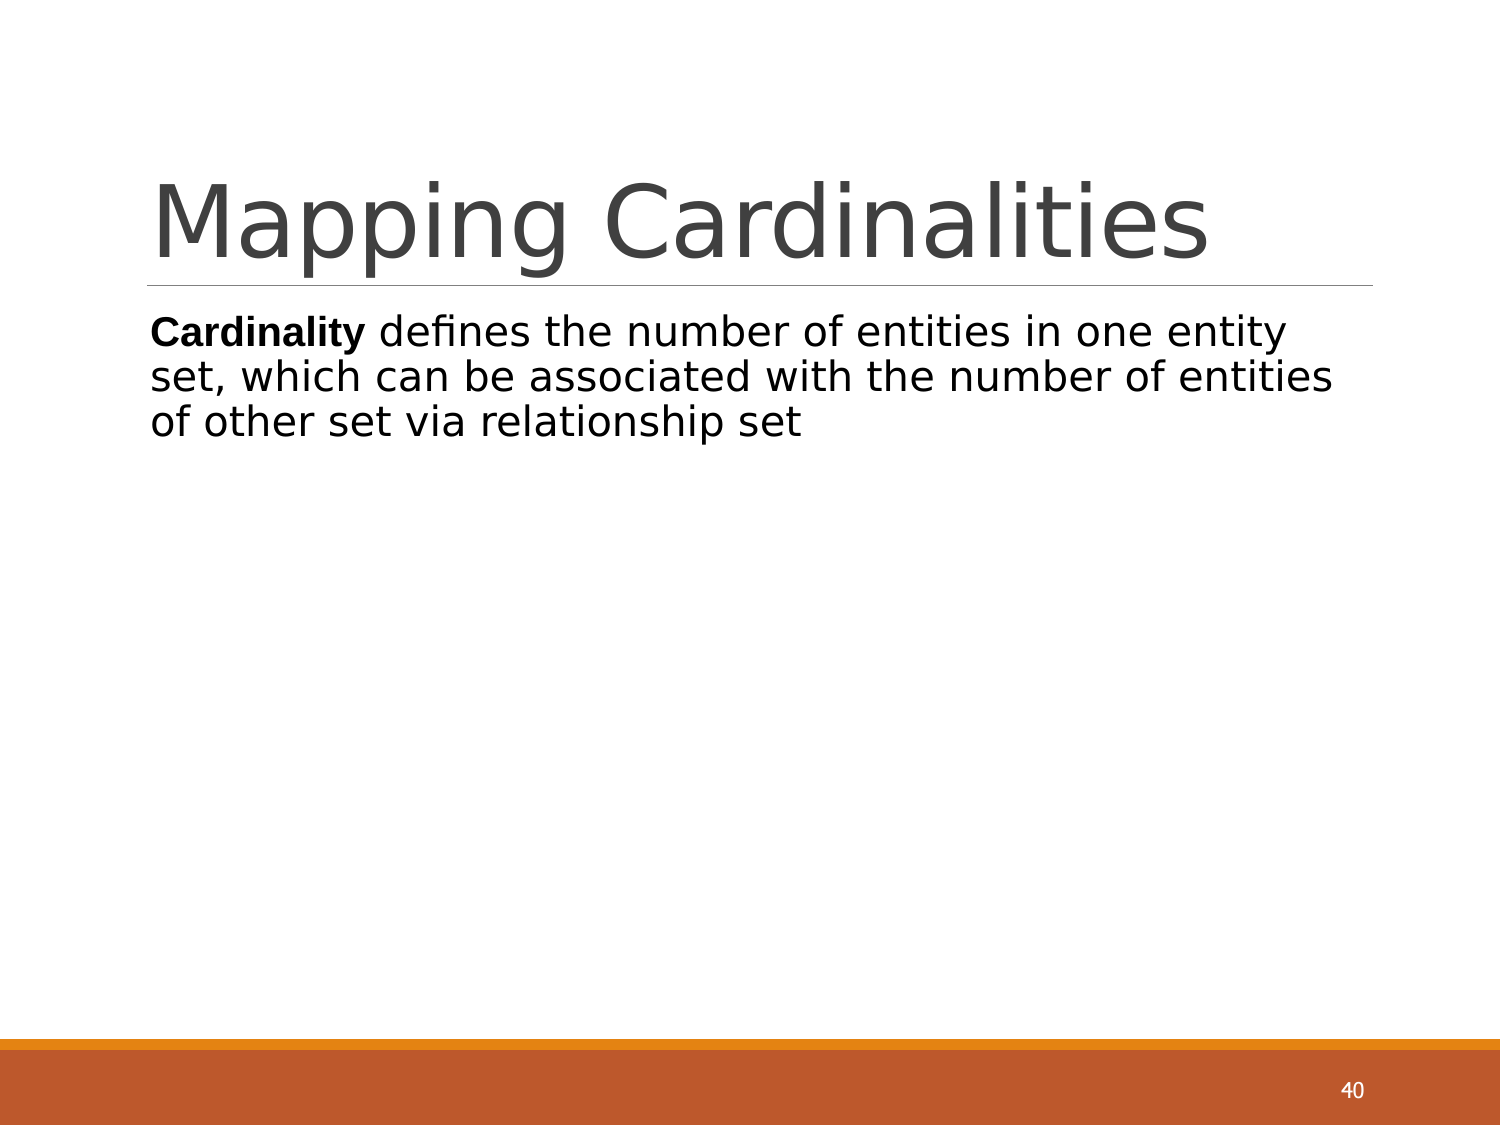

# Mapping Cardinalities
Cardinality defines the number of entities in one entity set, which can be associated with the number of entities of other set via relationship set

40